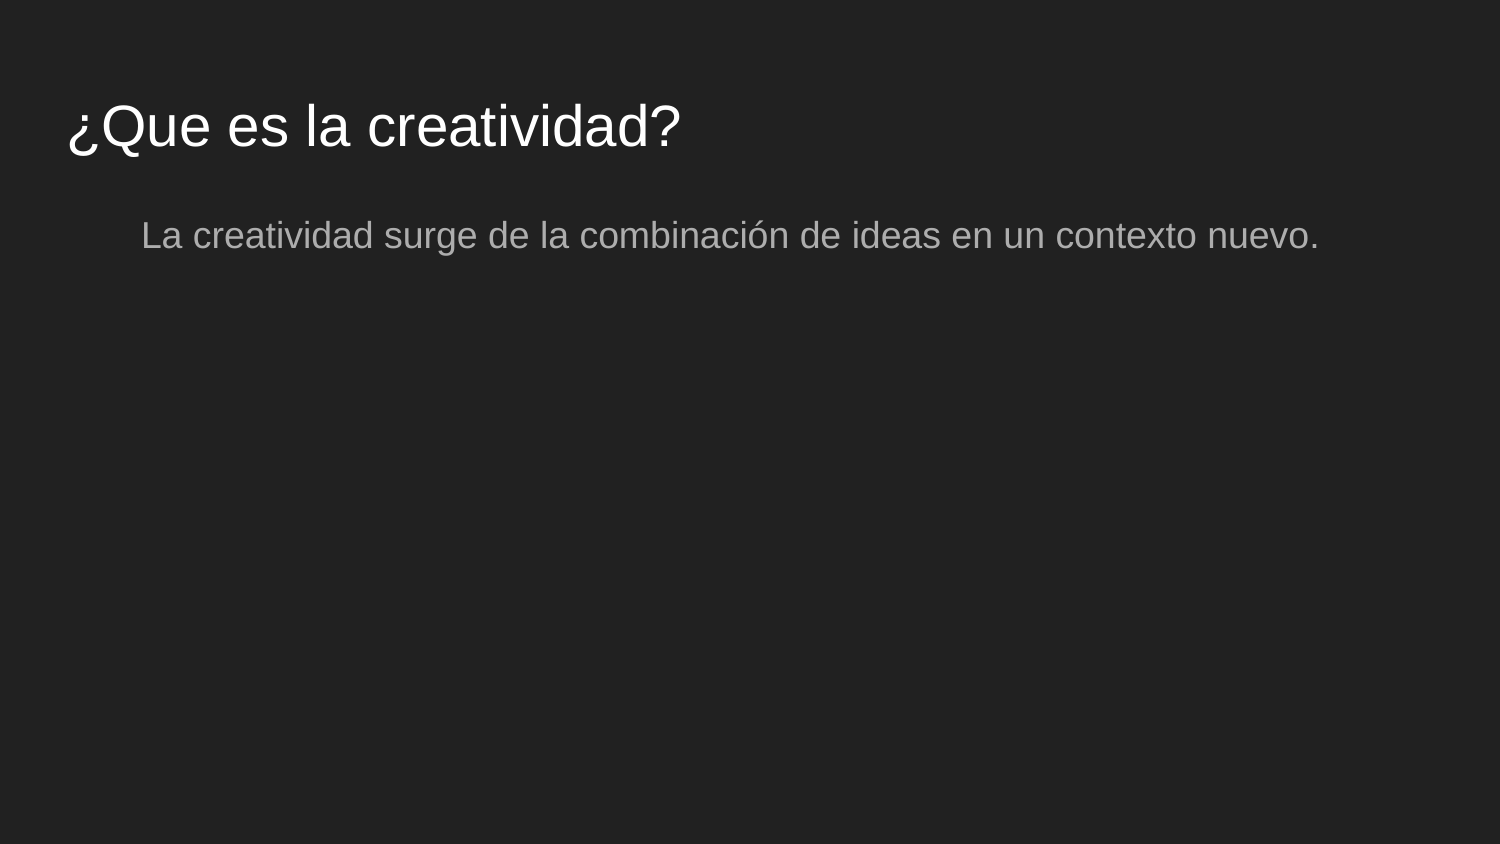

# ¿Que es la creatividad?

La creatividad surge de la combinación de ideas en un contexto nuevo.